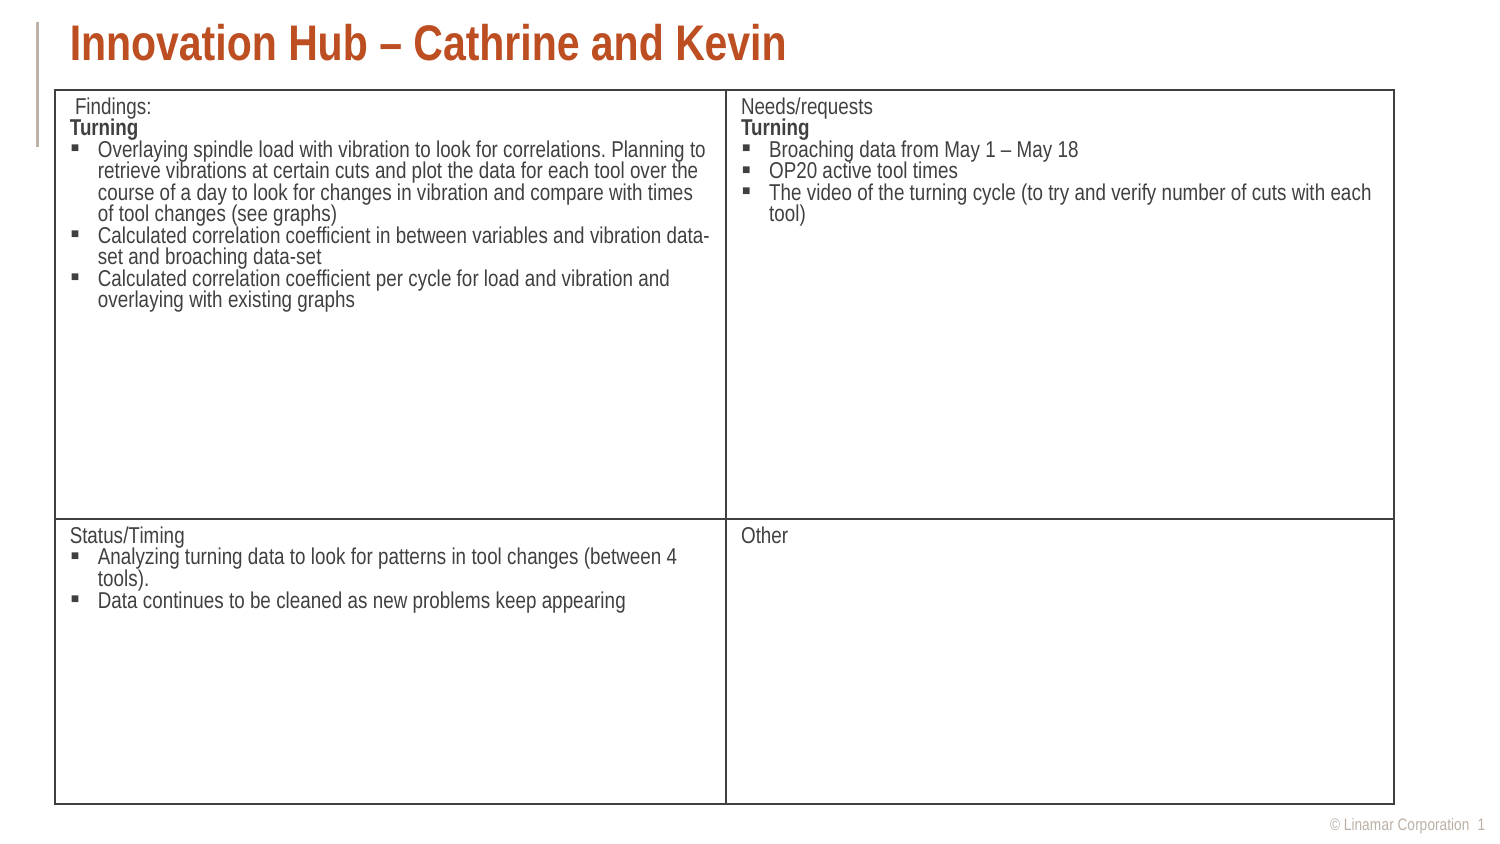

# Innovation Hub – Cathrine and Kevin
| Findings: Turning Overlaying spindle load with vibration to look for correlations. Planning to retrieve vibrations at certain cuts and plot the data for each tool over the course of a day to look for changes in vibration and compare with times of tool changes (see graphs) Calculated correlation coefficient in between variables and vibration data-set and broaching data-set Calculated correlation coefficient per cycle for load and vibration and overlaying with existing graphs | Needs/requests Turning Broaching data from May 1 – May 18 OP20 active tool times The video of the turning cycle (to try and verify number of cuts with each tool) |
| --- | --- |
| Status/Timing Analyzing turning data to look for patterns in tool changes (between 4 tools). Data continues to be cleaned as new problems keep appearing | Other |